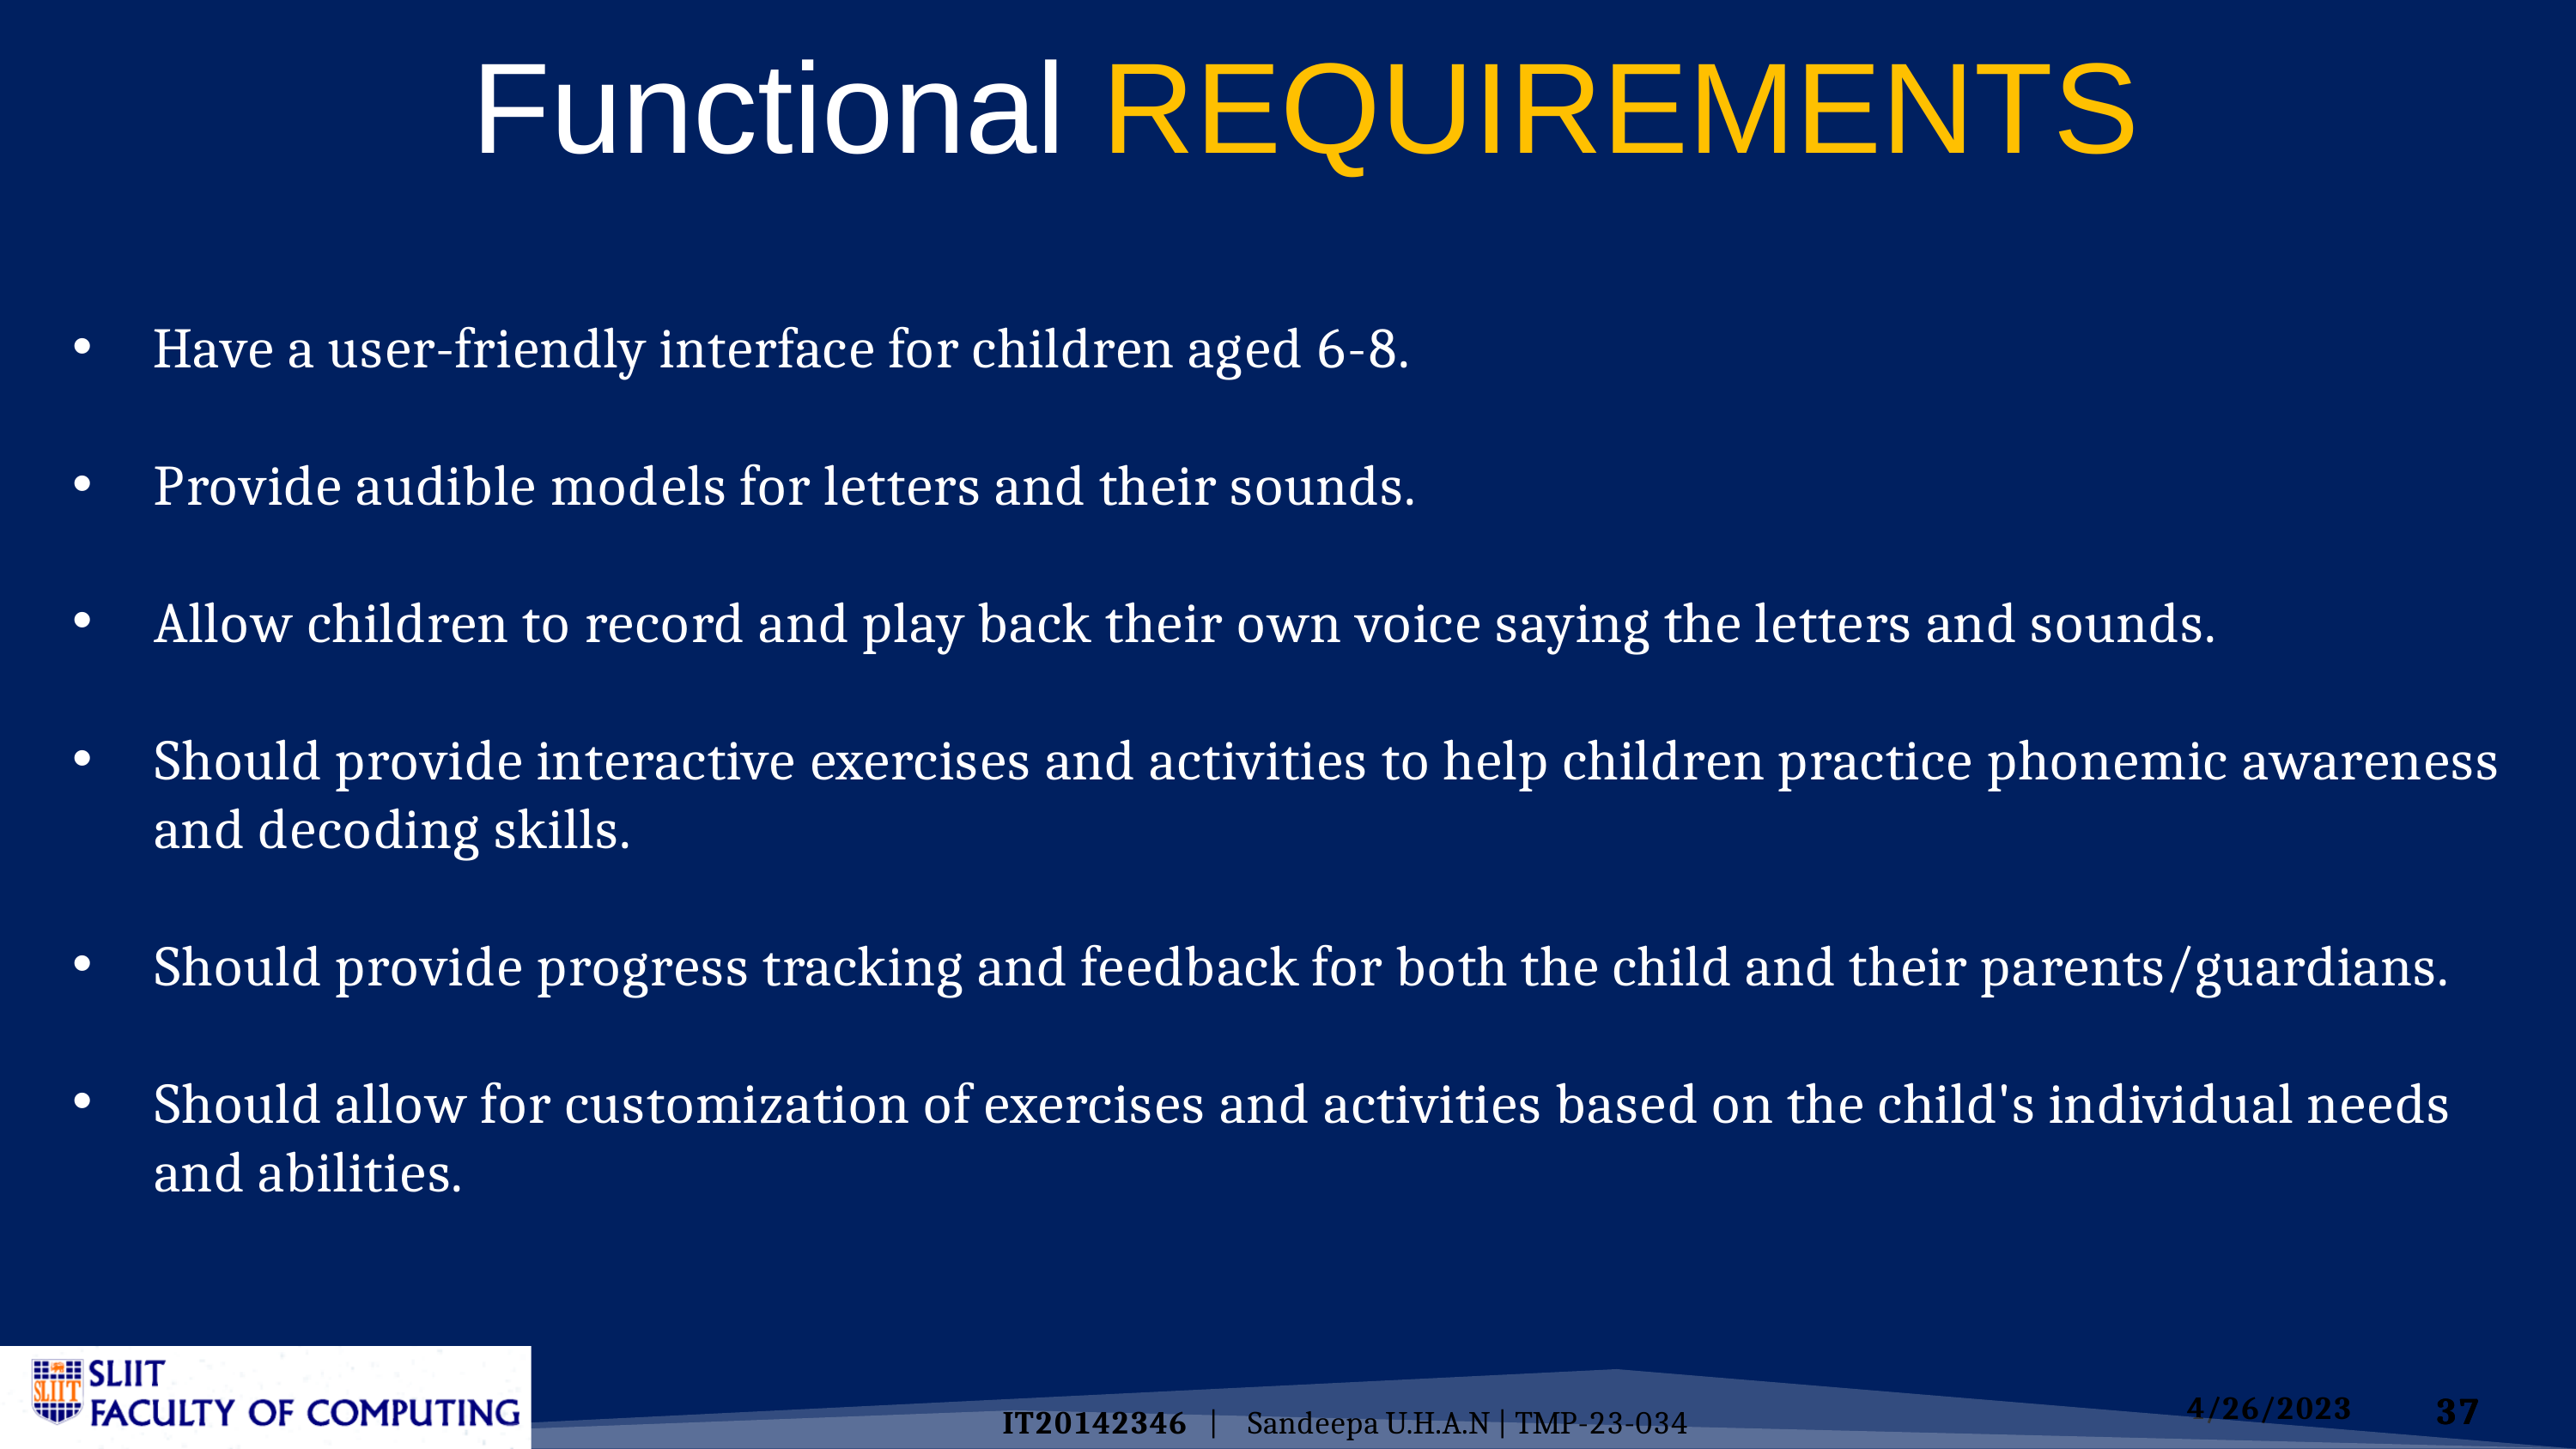

Functional REQUIREMENTS​

Have a user-friendly interface for children aged 6-8.

Provide audible models for letters and their sounds.

Allow children to record and play back their own voice saying the letters and sounds.

Should provide interactive exercises and activities to help children practice phonemic awareness and decoding skills.

Should provide progress tracking and feedback for both the child and their parents/guardians.

Should allow for customization of exercises and activities based on the child's individual needs and abilities.

IT20142346   |    Sandeepa U.H.A.N | TMP-23-034